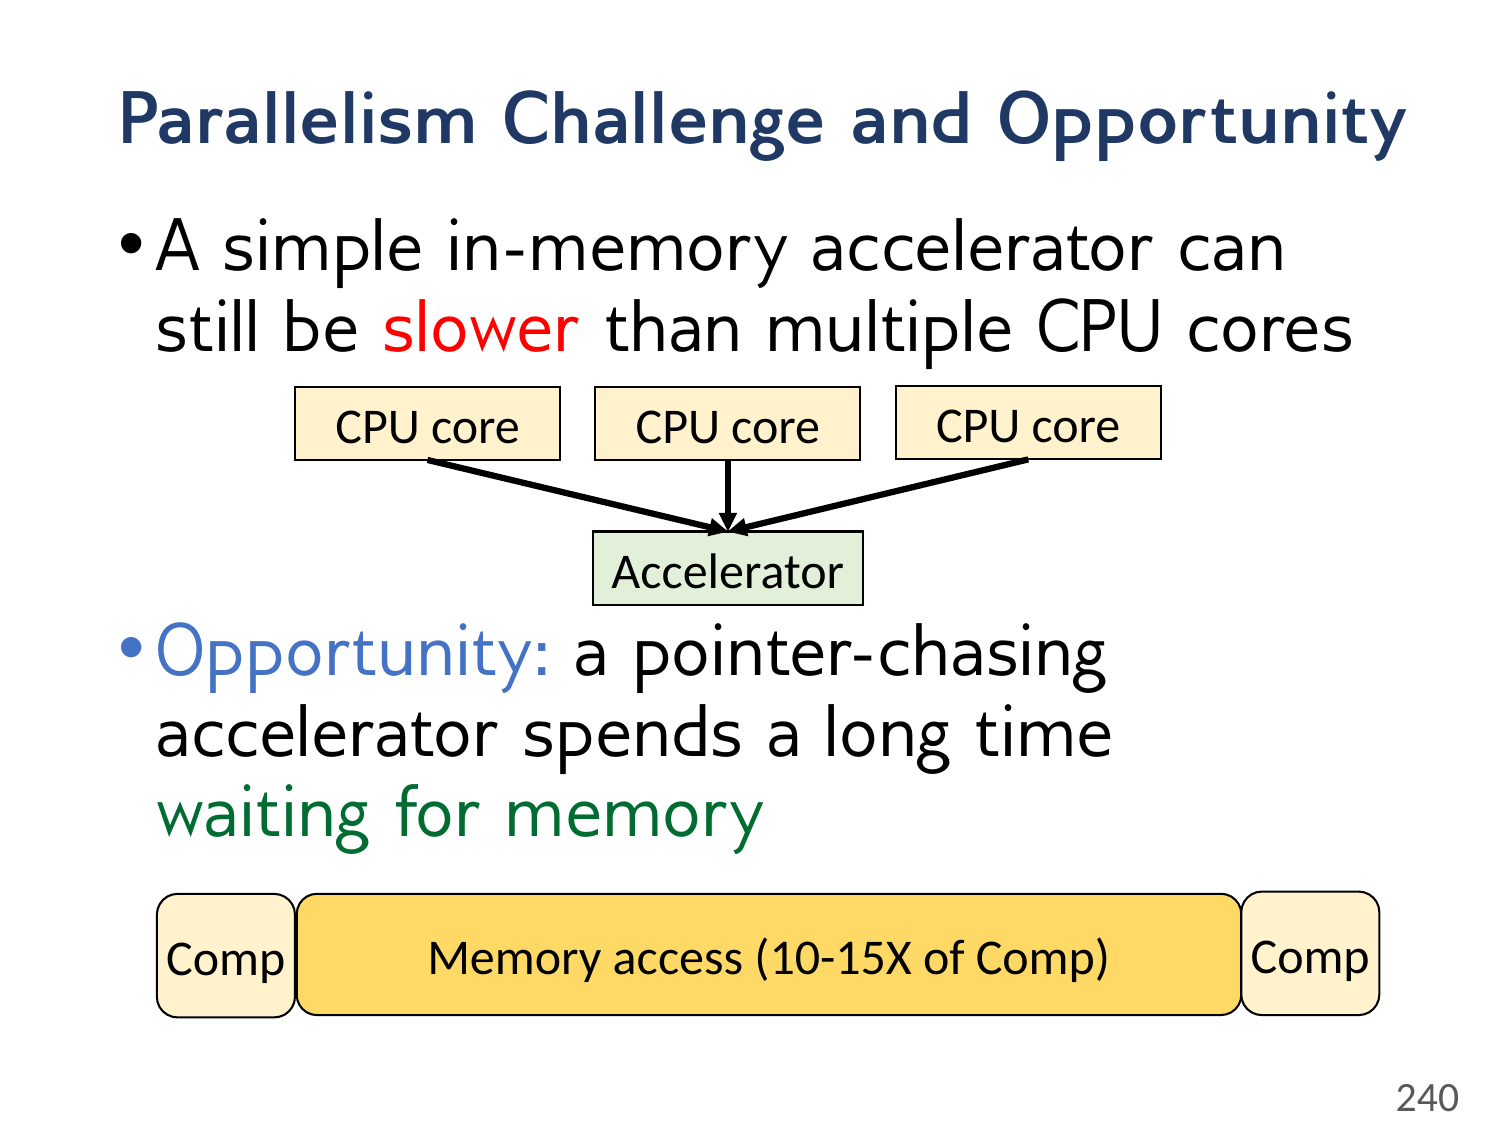

# Parallelism Challenge and Opportunity
A simple in-memory accelerator can still be slower than multiple CPU cores

Opportunity: a pointer-chasing accelerator spends a long time     waiting for memory

CPU core
CPU core
CPU core
Accelerator
Comp
Memory access (10-15X of Comp)
Comp
240